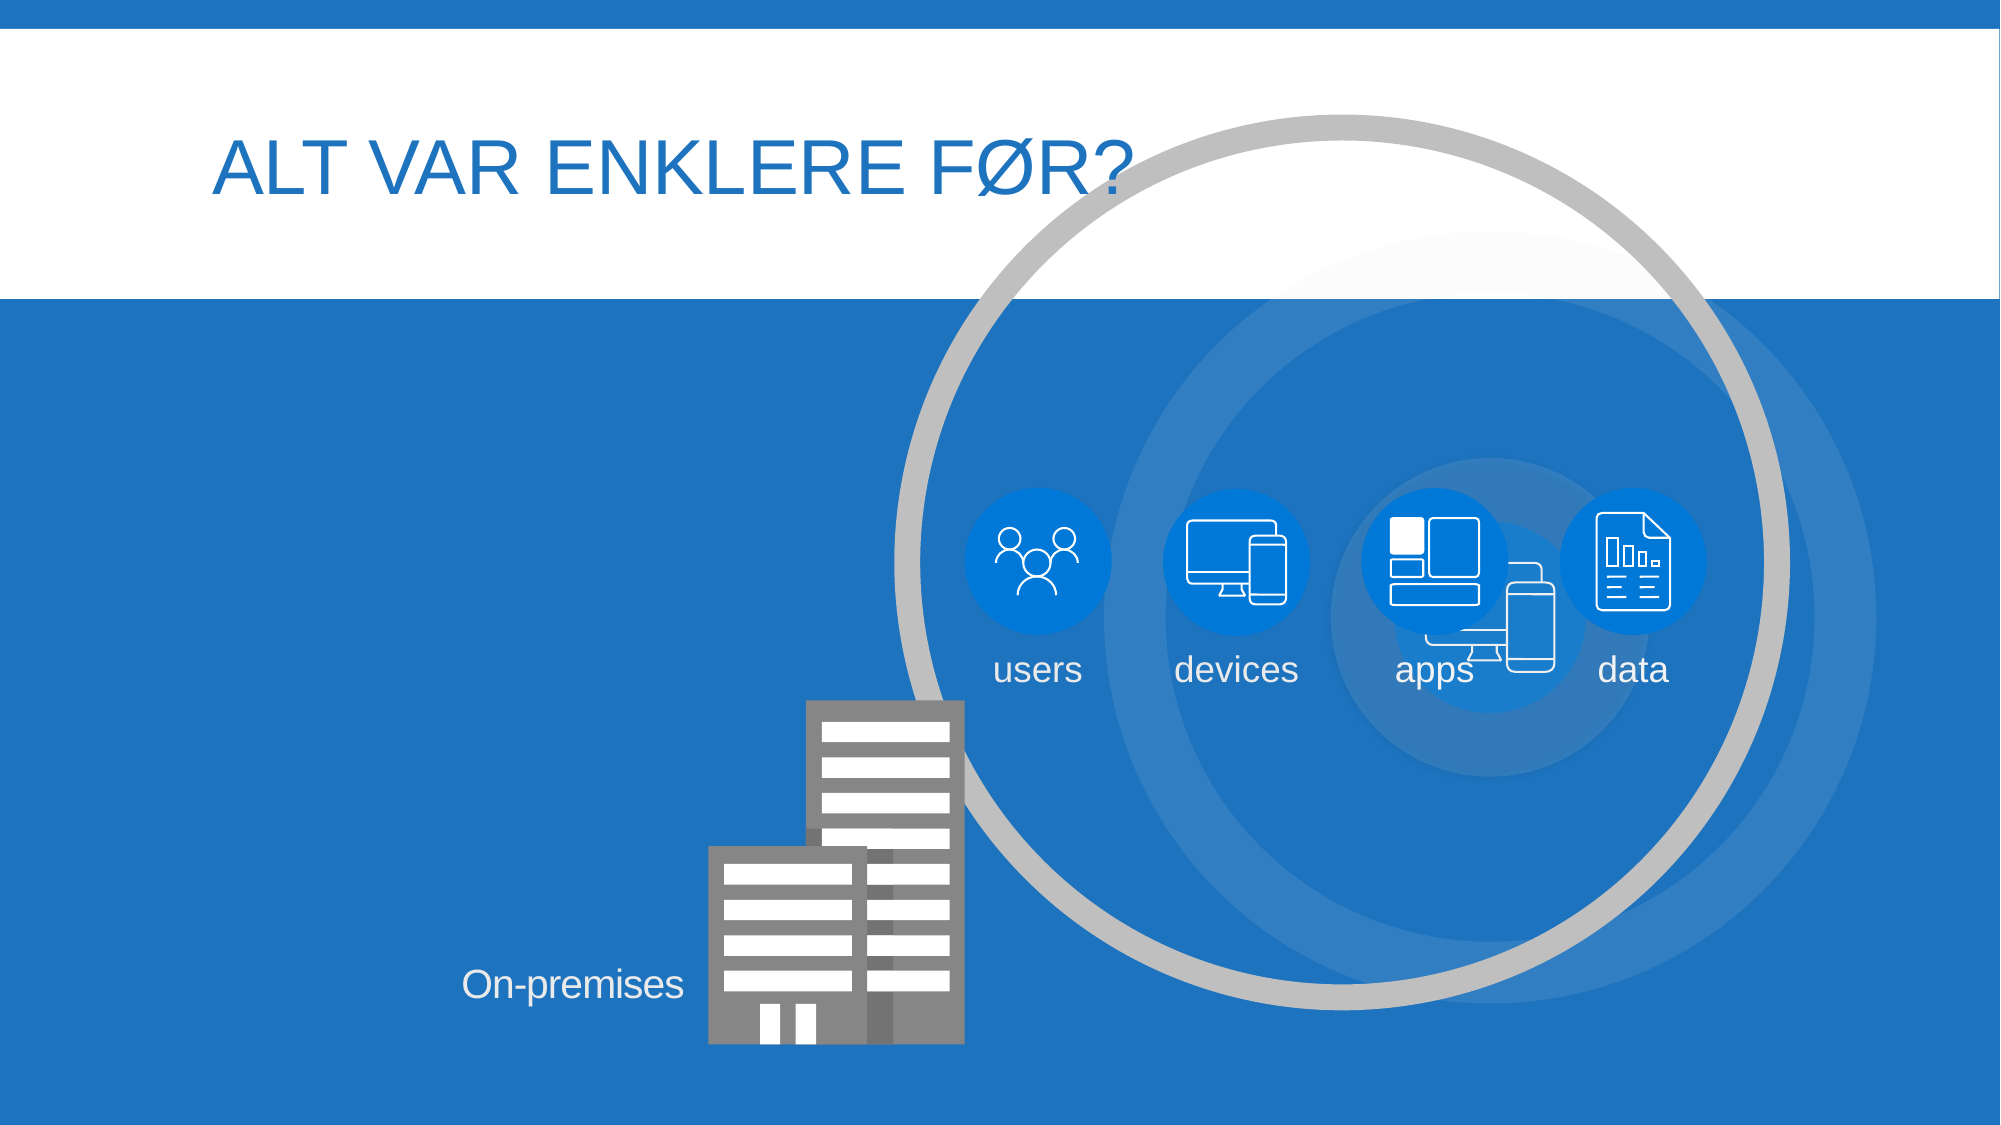

# Alt var enklere før?

users
devices
apps
data

On-premises